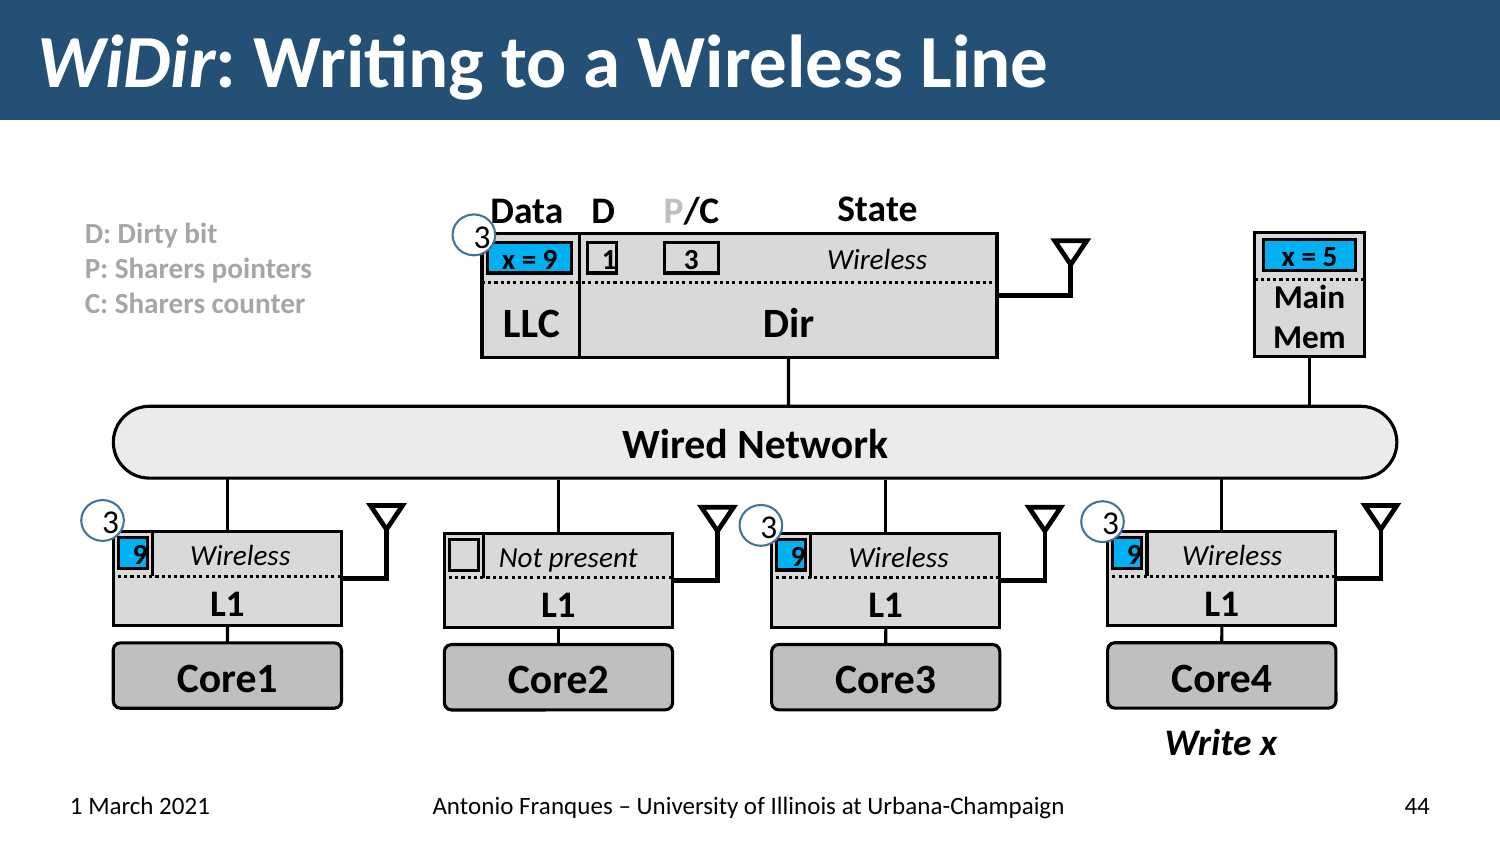

# WiDir: Writing to a Wireless Line
State
P/C
Data
D
D: Dirty bit
P: Sharers pointers
C: Sharers counter
3
Wireless

Main Mem

LLC

Dir
x = 5

x = 9
3
1
Wired Network
3
3
3

 Wireless

L1
    Wireless

L1
    Wireless

L1
   Not present

L1
9
9
9

Core4
Core1
Core3
Core2
Write x
1 March 2021
Antonio Franques – University of Illinois at Urbana-Champaign
44